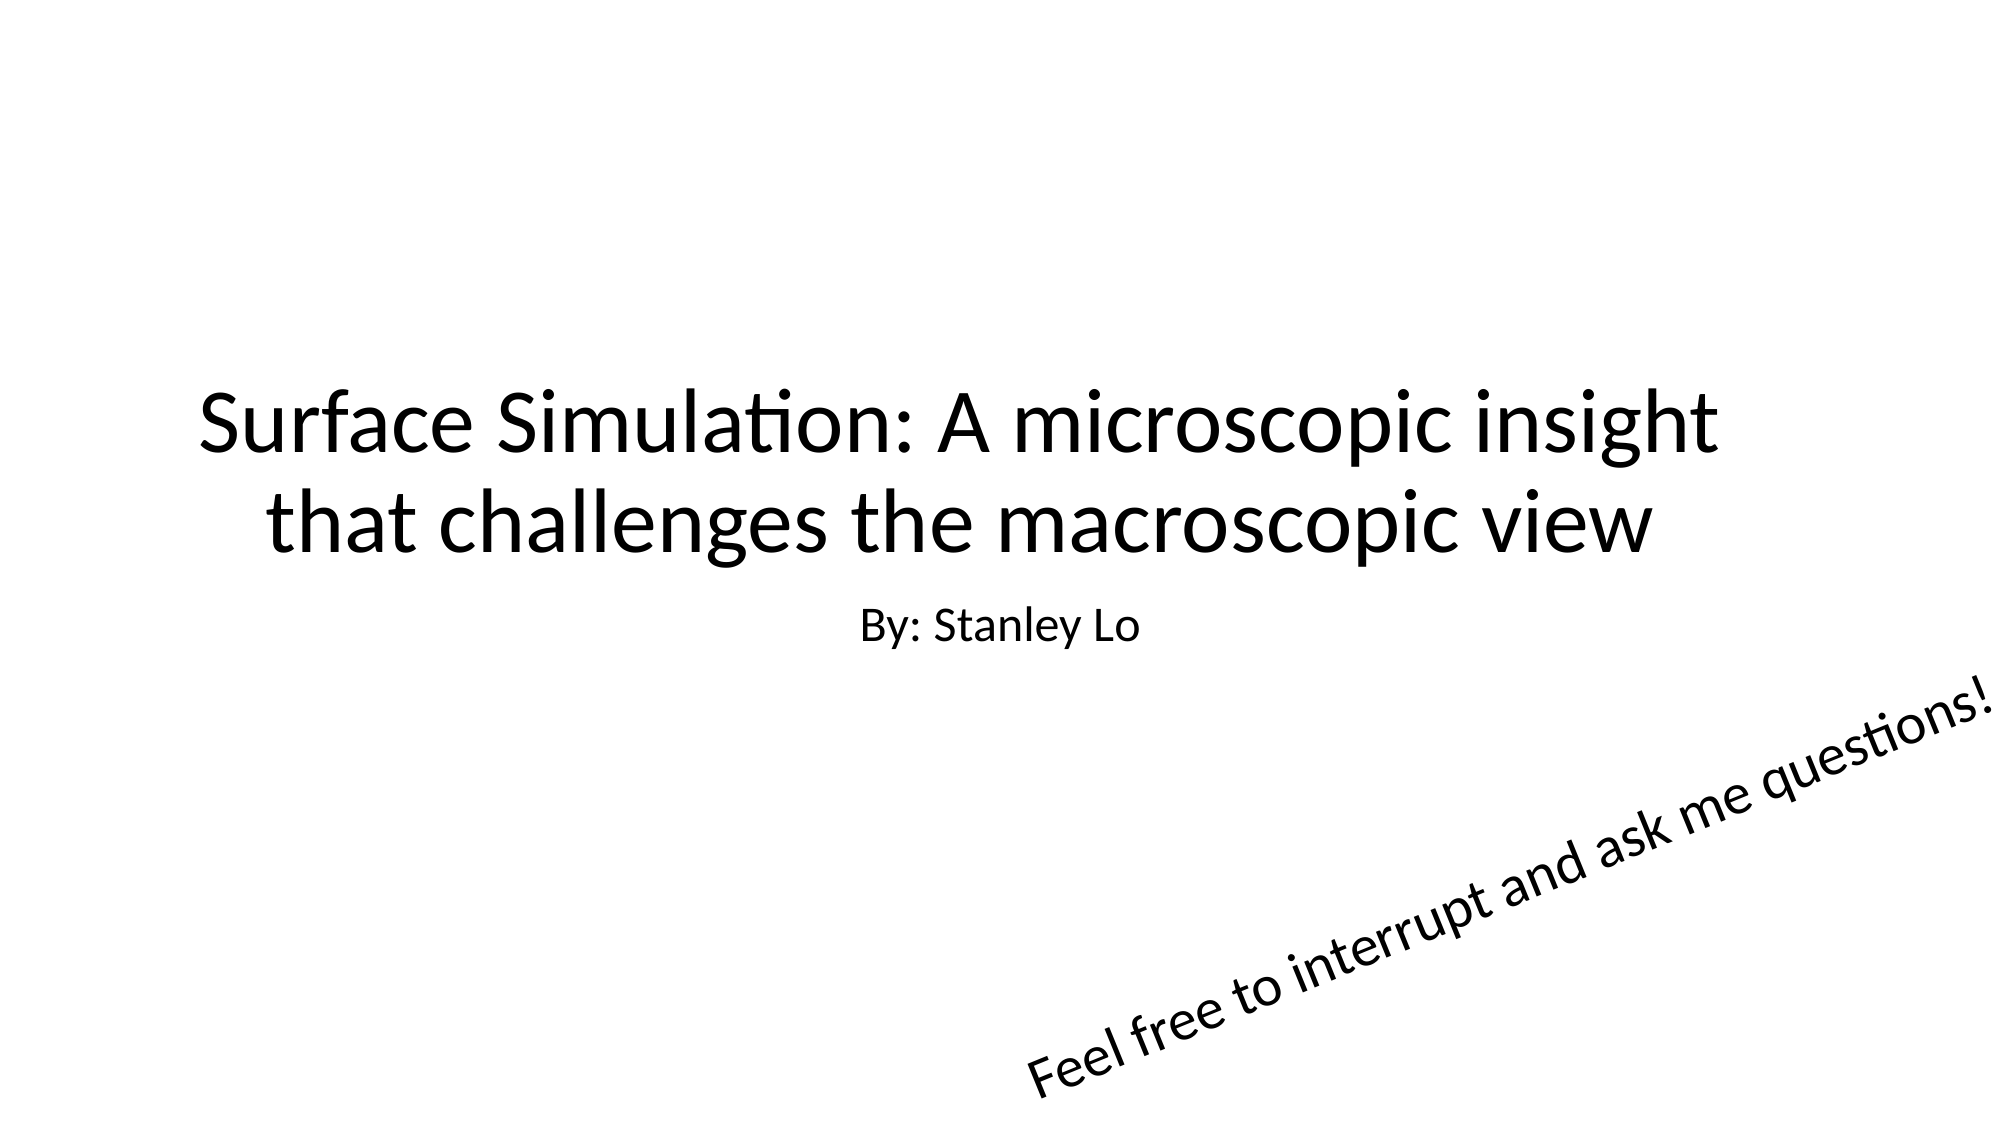

# Surface Simulation: A microscopic insight that challenges the macroscopic view
By: Stanley Lo
Feel free to interrupt and ask me questions!